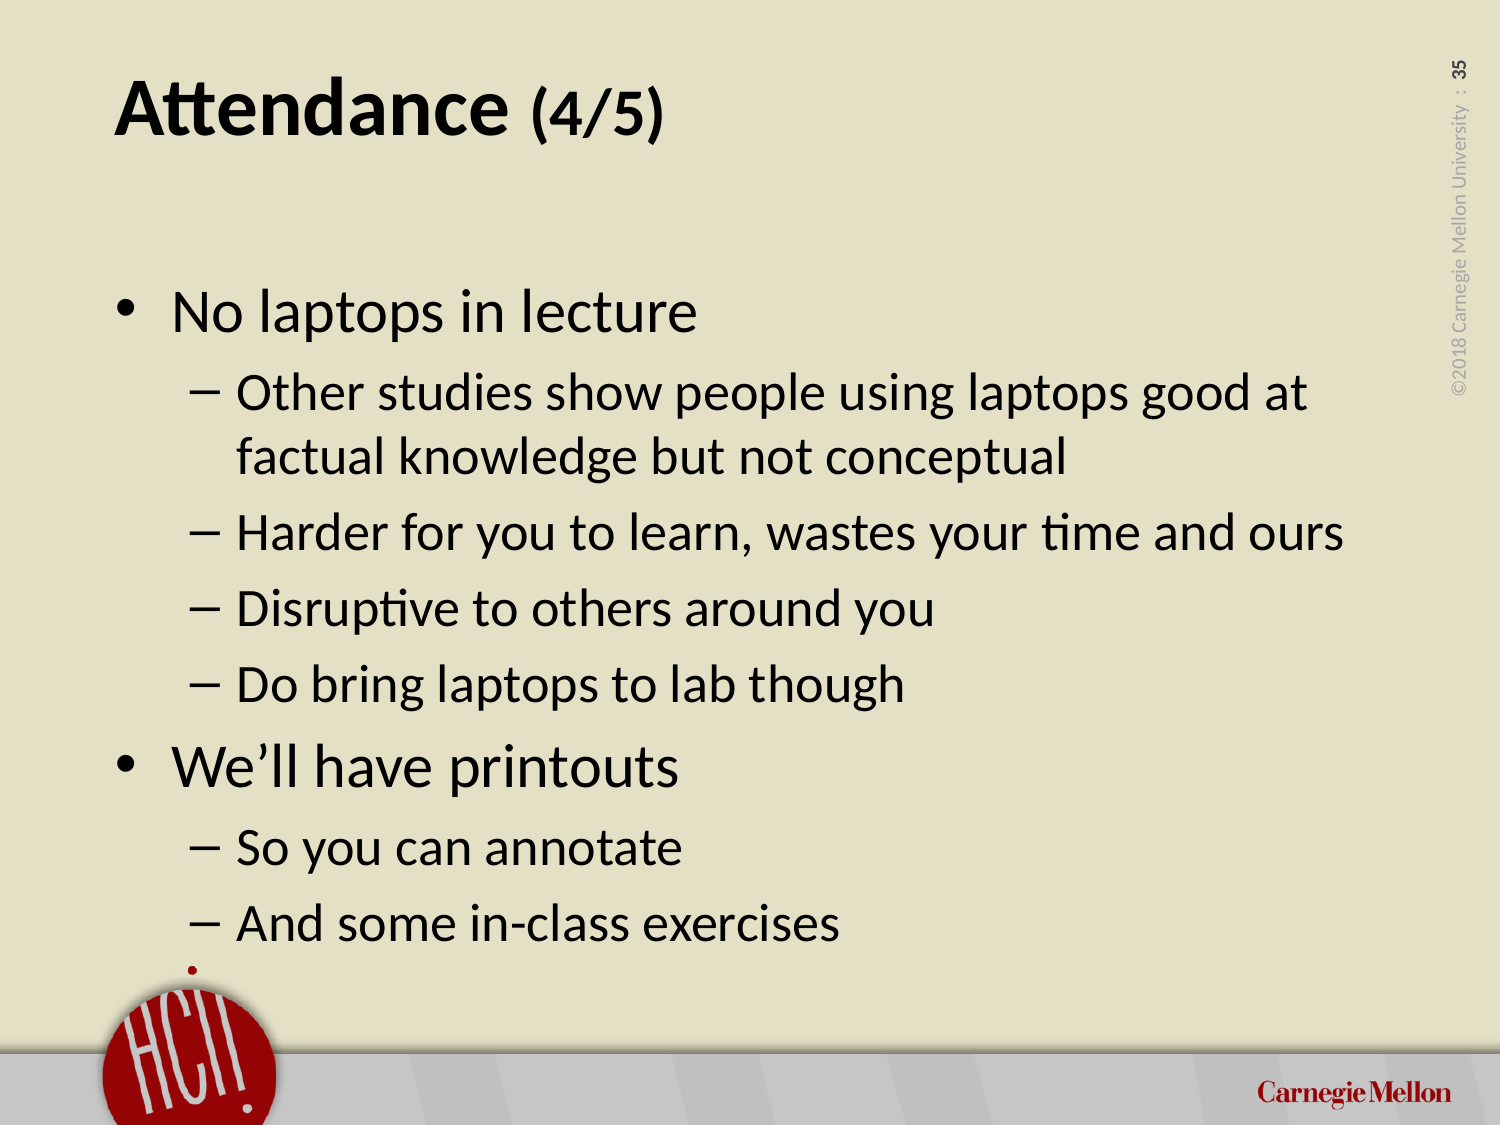

# Attendance (4/5)
No laptops in lecture
Other studies show people using laptops good at factual knowledge but not conceptual
Harder for you to learn, wastes your time and ours
Disruptive to others around you
Do bring laptops to lab though
We’ll have printouts
So you can annotate
And some in-class exercises